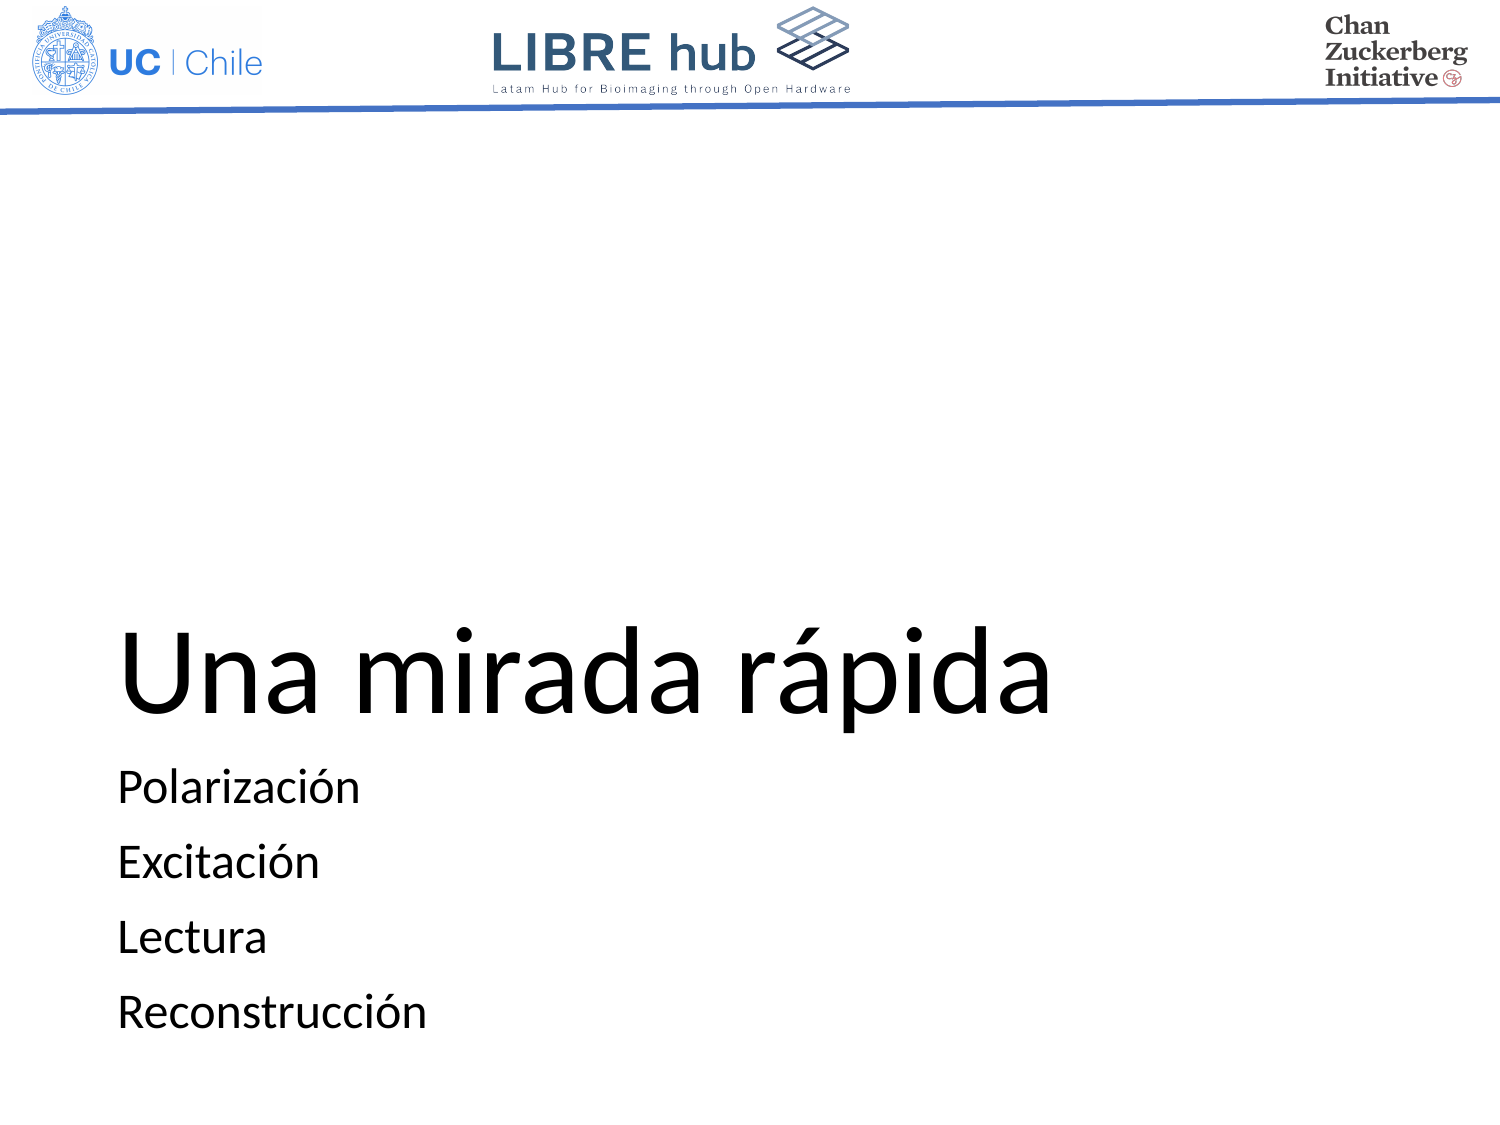

# Una mirada rápida
Polarización
Excitación
Lectura
Reconstrucción